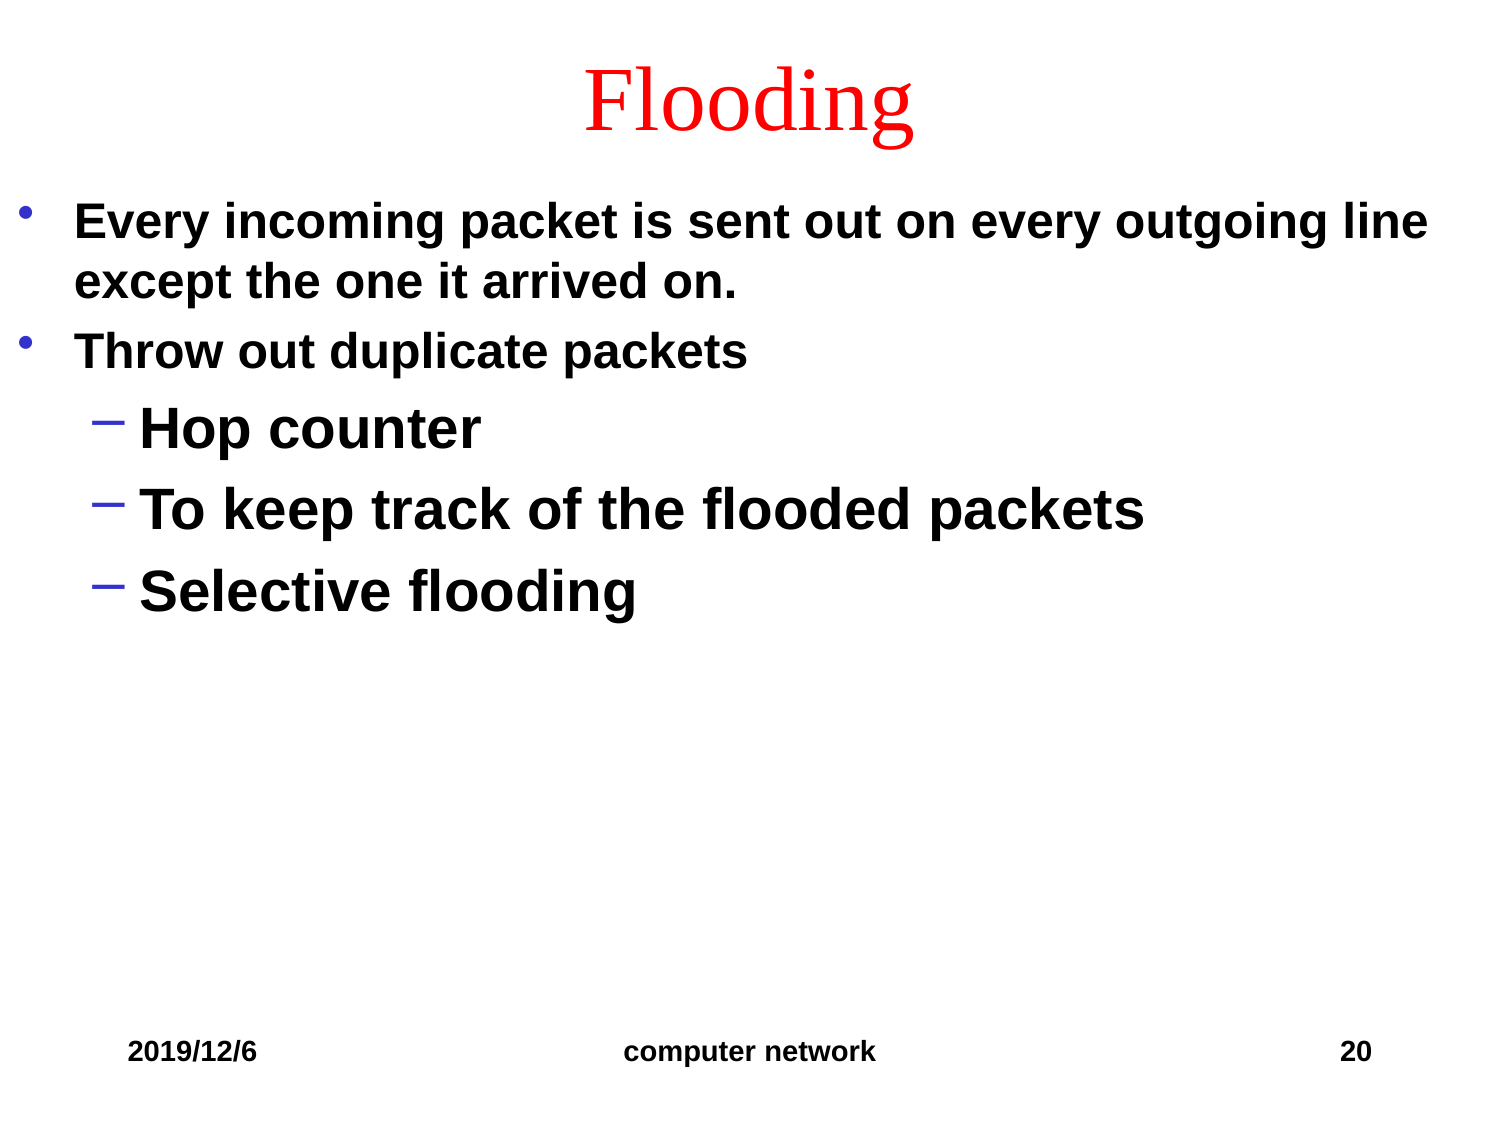

# Flooding
Every incoming packet is sent out on every outgoing line except the one it arrived on.
Throw out duplicate packets
Hop counter
To keep track of the flooded packets
Selective flooding
2019/12/6
computer network
20